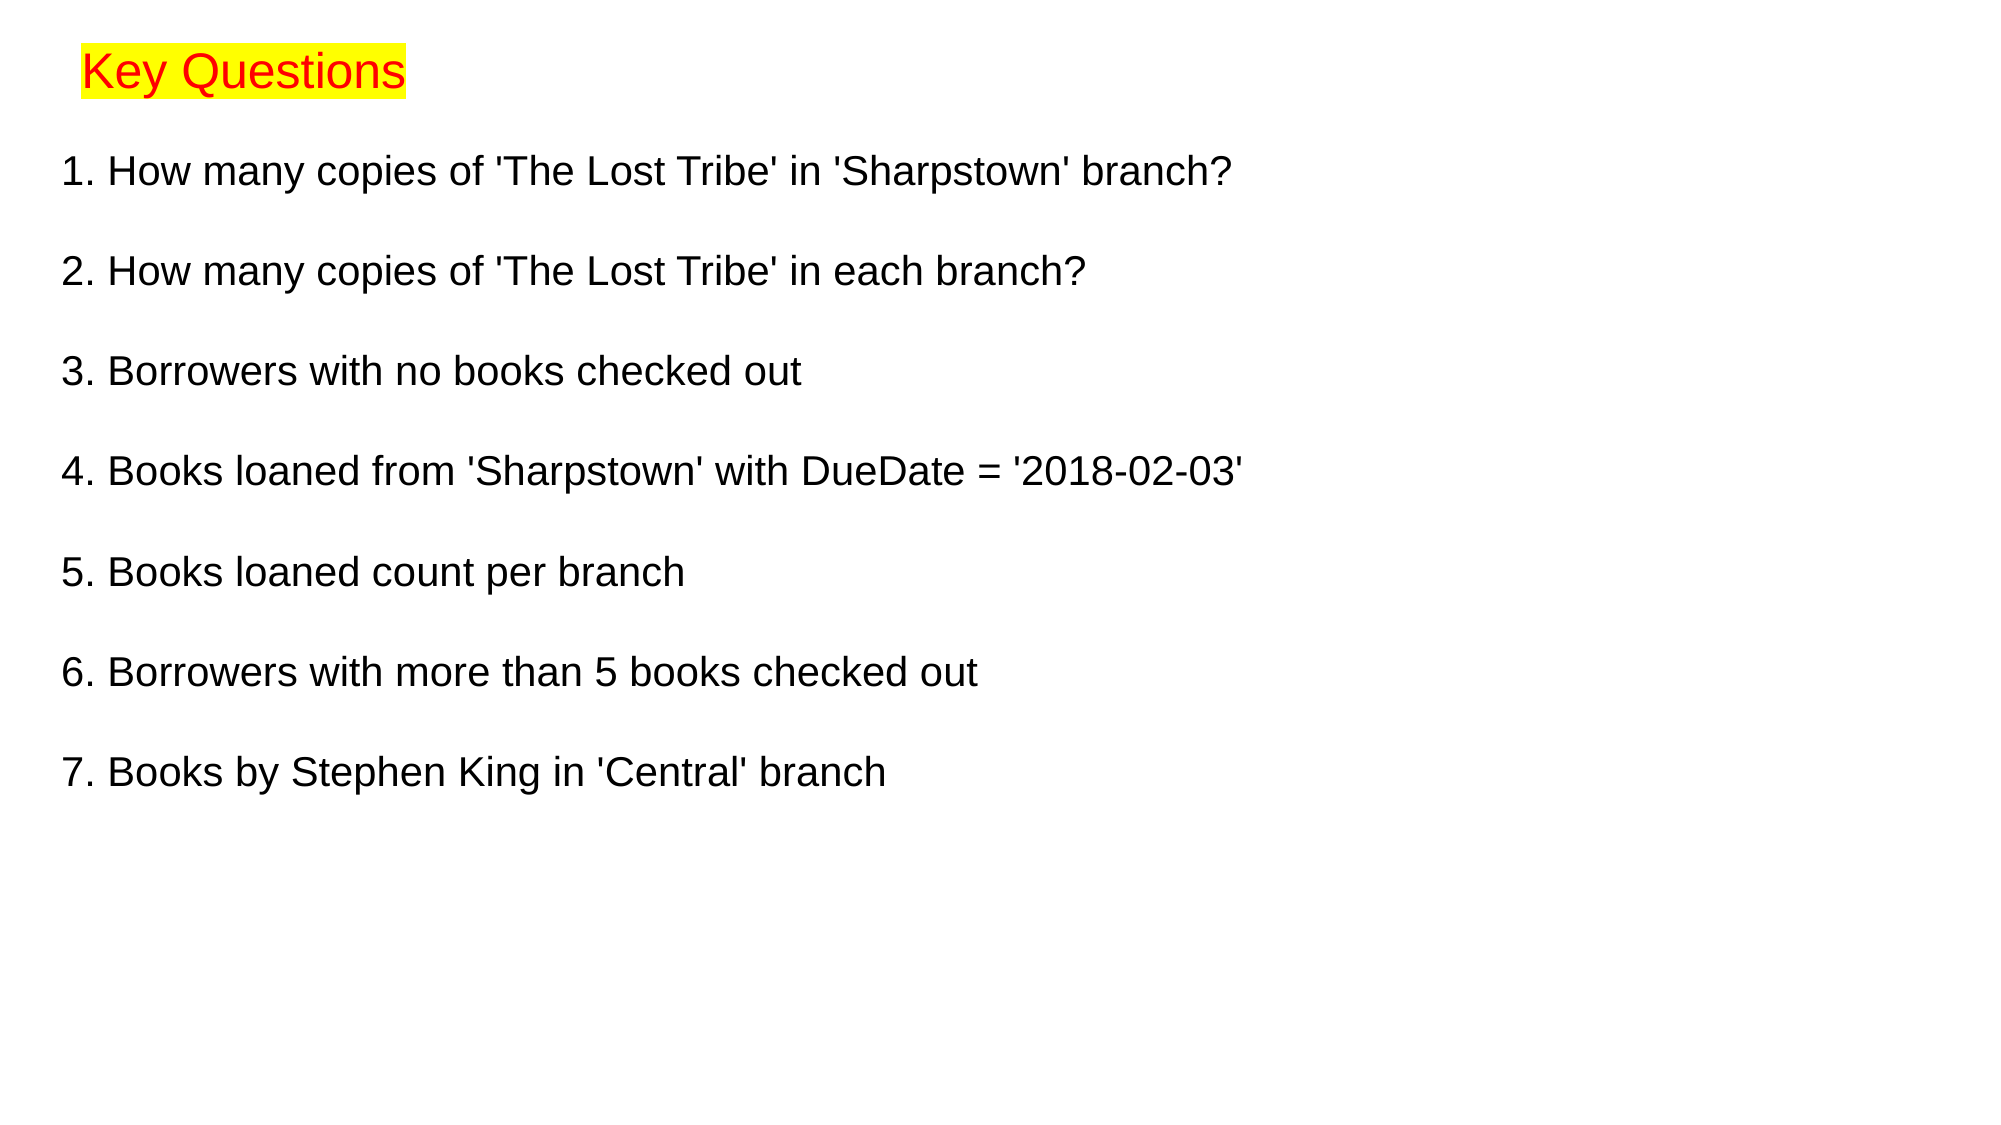

Key Questions
1. How many copies of 'The Lost Tribe' in 'Sharpstown' branch?

2. How many copies of 'The Lost Tribe' in each branch?

3. Borrowers with no books checked out

4. Books loaned from 'Sharpstown' with DueDate = '2018-02-03'

5. Books loaned count per branch

6. Borrowers with more than 5 books checked out

7. Books by Stephen King in 'Central' branch